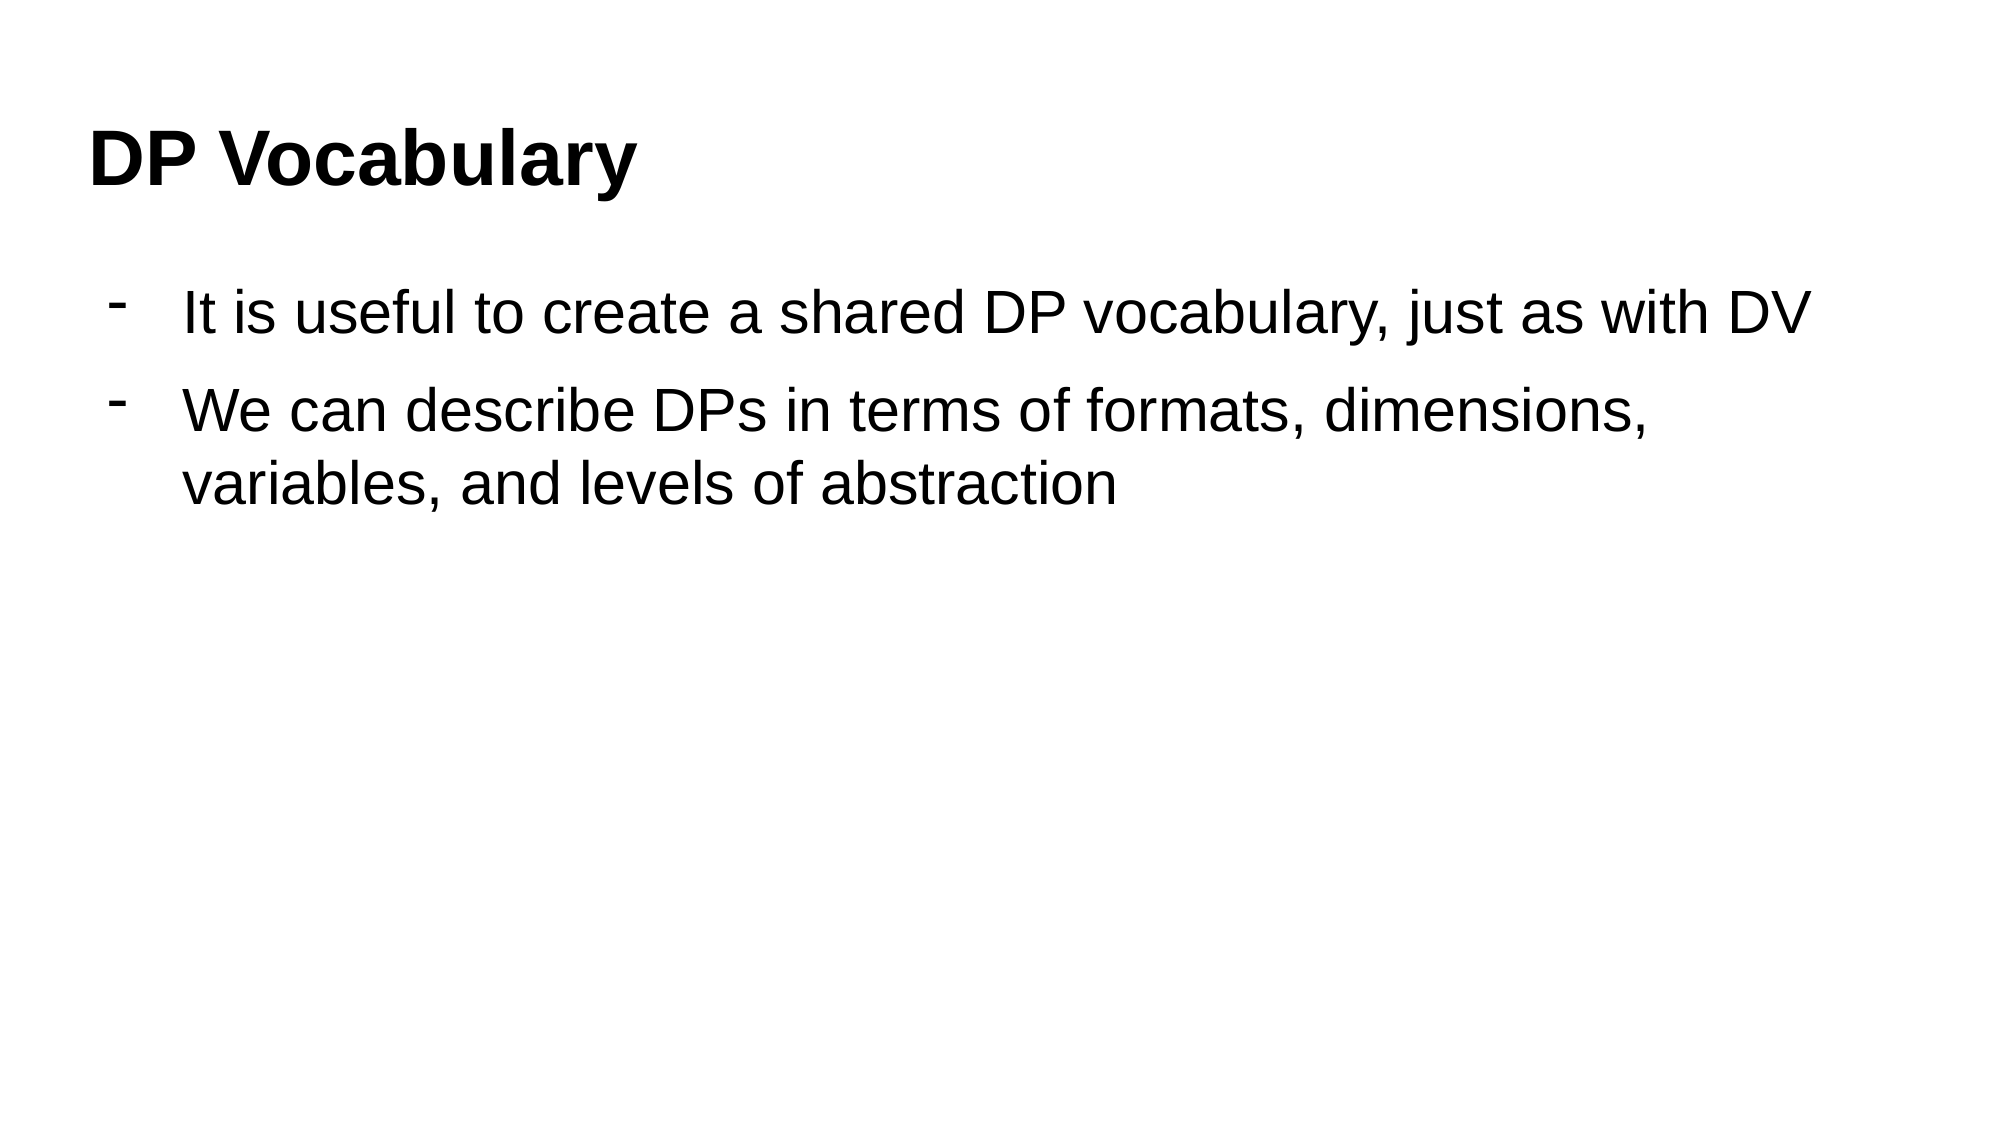

# DP Vocabulary
It is useful to create a shared DP vocabulary, just as with DV
We can describe DPs in terms of formats, dimensions, variables, and levels of abstraction